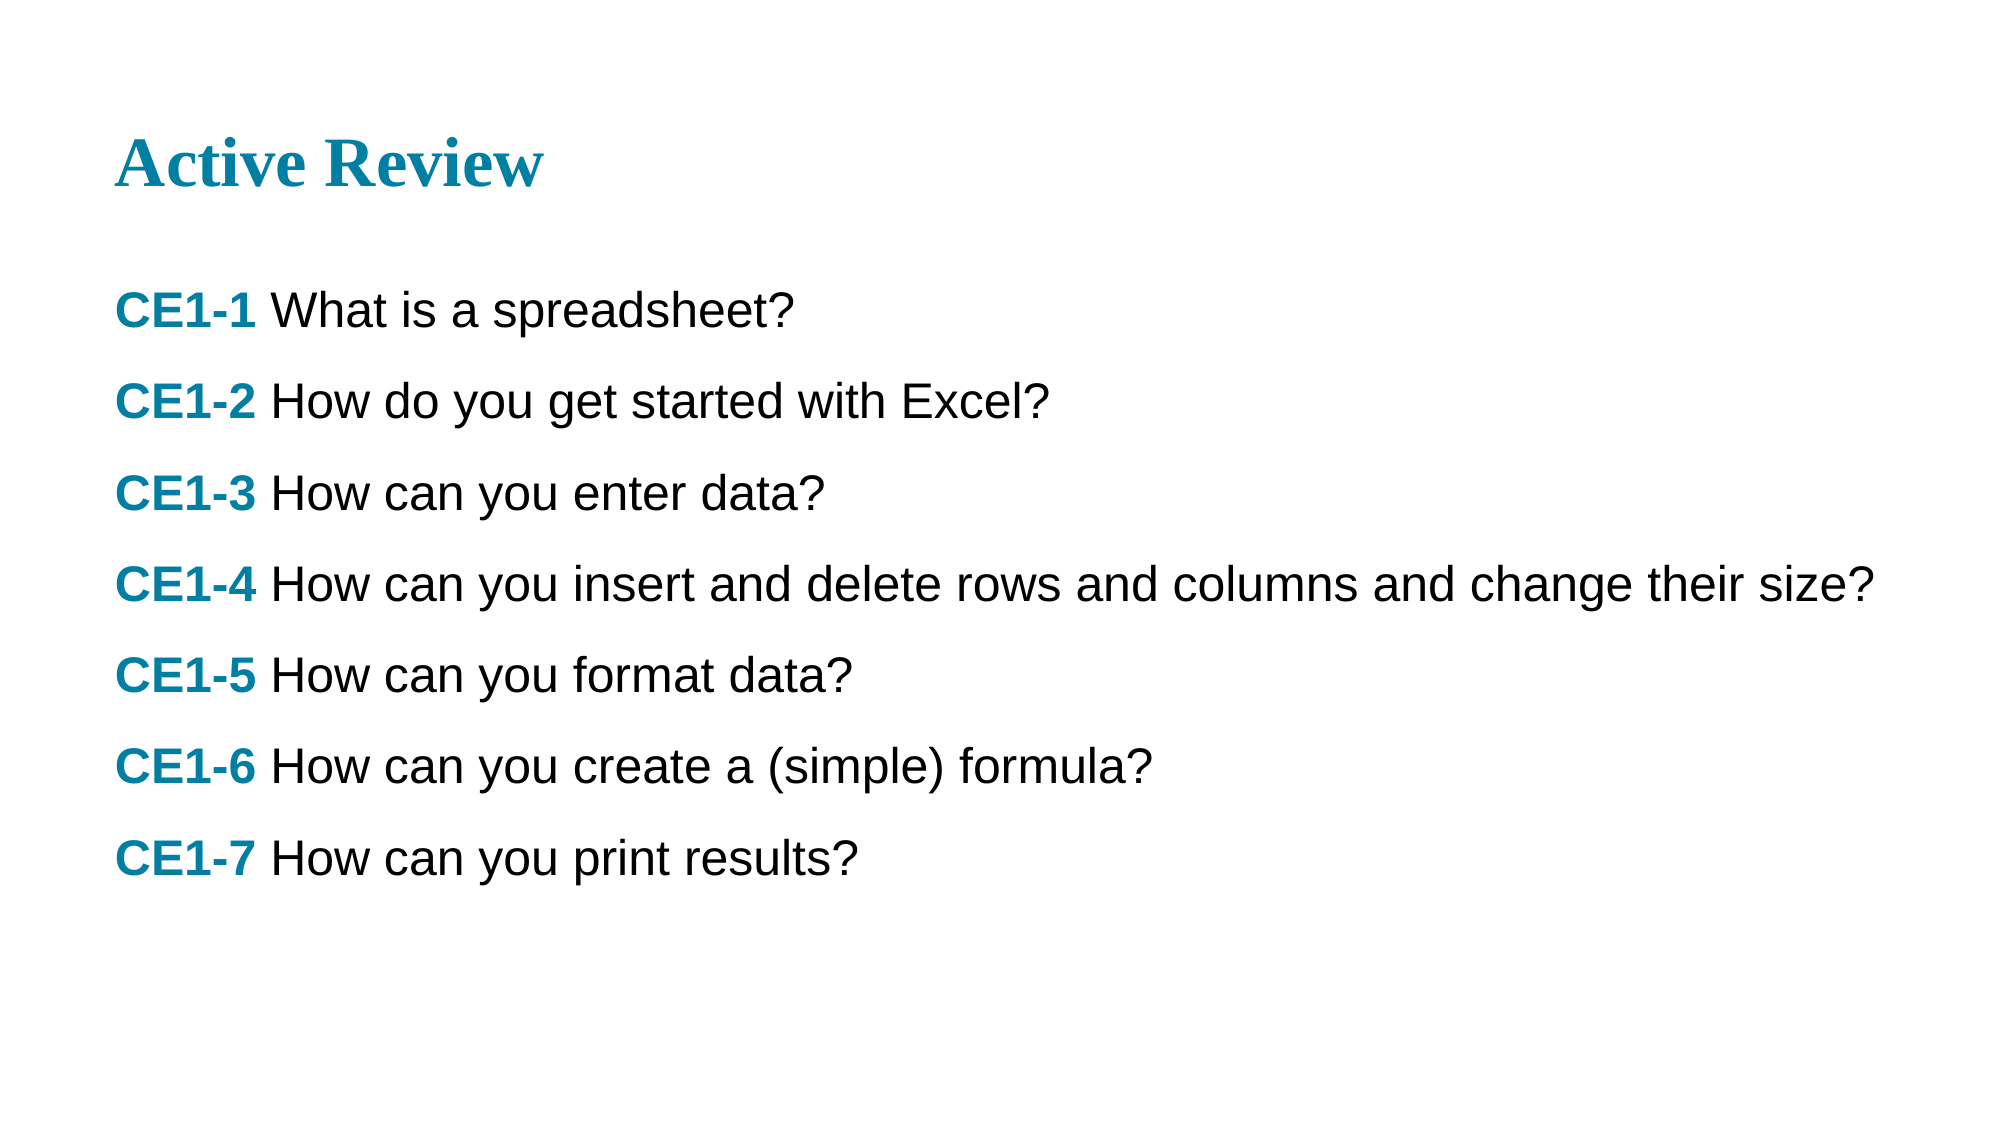

# Active Review
CE1-1 What is a spreadsheet?
CE1-2 How do you get started with Excel?
CE1-3 How can you enter data?
CE1-4 How can you insert and delete rows and columns and change their size?
CE1-5 How can you format data?
CE1-6 How can you create a (simple) formula?
CE1-7 How can you print results?